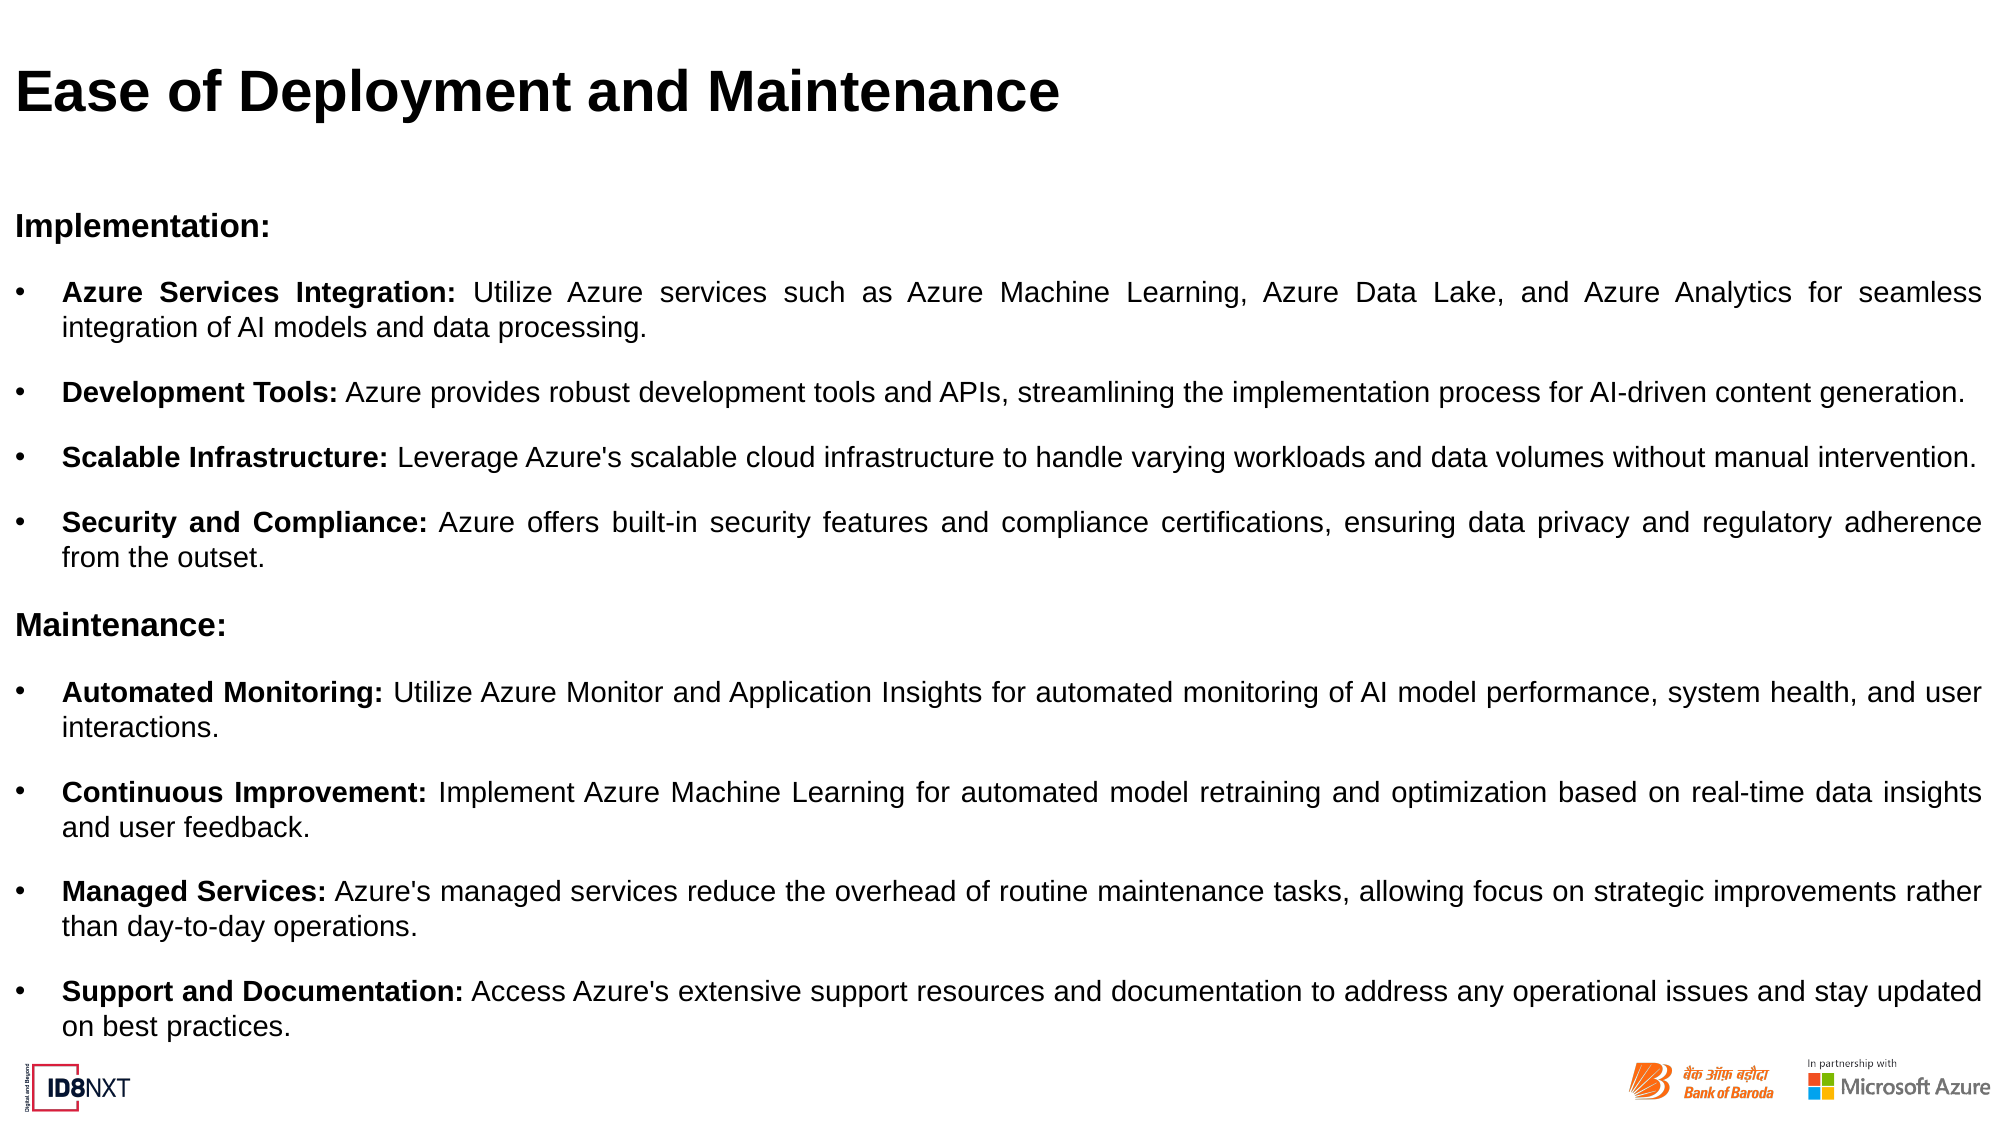

# Ease of Deployment and Maintenance
Implementation:

Azure Services Integration: Utilize Azure services such as Azure Machine Learning, Azure Data Lake, and Azure Analytics for seamless integration of AI models and data processing.

Development Tools: Azure provides robust development tools and APIs, streamlining the implementation process for AI-driven content generation.

Scalable Infrastructure: Leverage Azure's scalable cloud infrastructure to handle varying workloads and data volumes without manual intervention.

Security and Compliance: Azure offers built-in security features and compliance certifications, ensuring data privacy and regulatory adherence from the outset.

Maintenance:

Automated Monitoring: Utilize Azure Monitor and Application Insights for automated monitoring of AI model performance, system health, and user interactions.

Continuous Improvement: Implement Azure Machine Learning for automated model retraining and optimization based on real-time data insights and user feedback.

Managed Services: Azure's managed services reduce the overhead of routine maintenance tasks, allowing focus on strategic improvements rather than day-to-day operations.

Support and Documentation: Access Azure's extensive support resources and documentation to address any operational issues and stay updated on best practices.